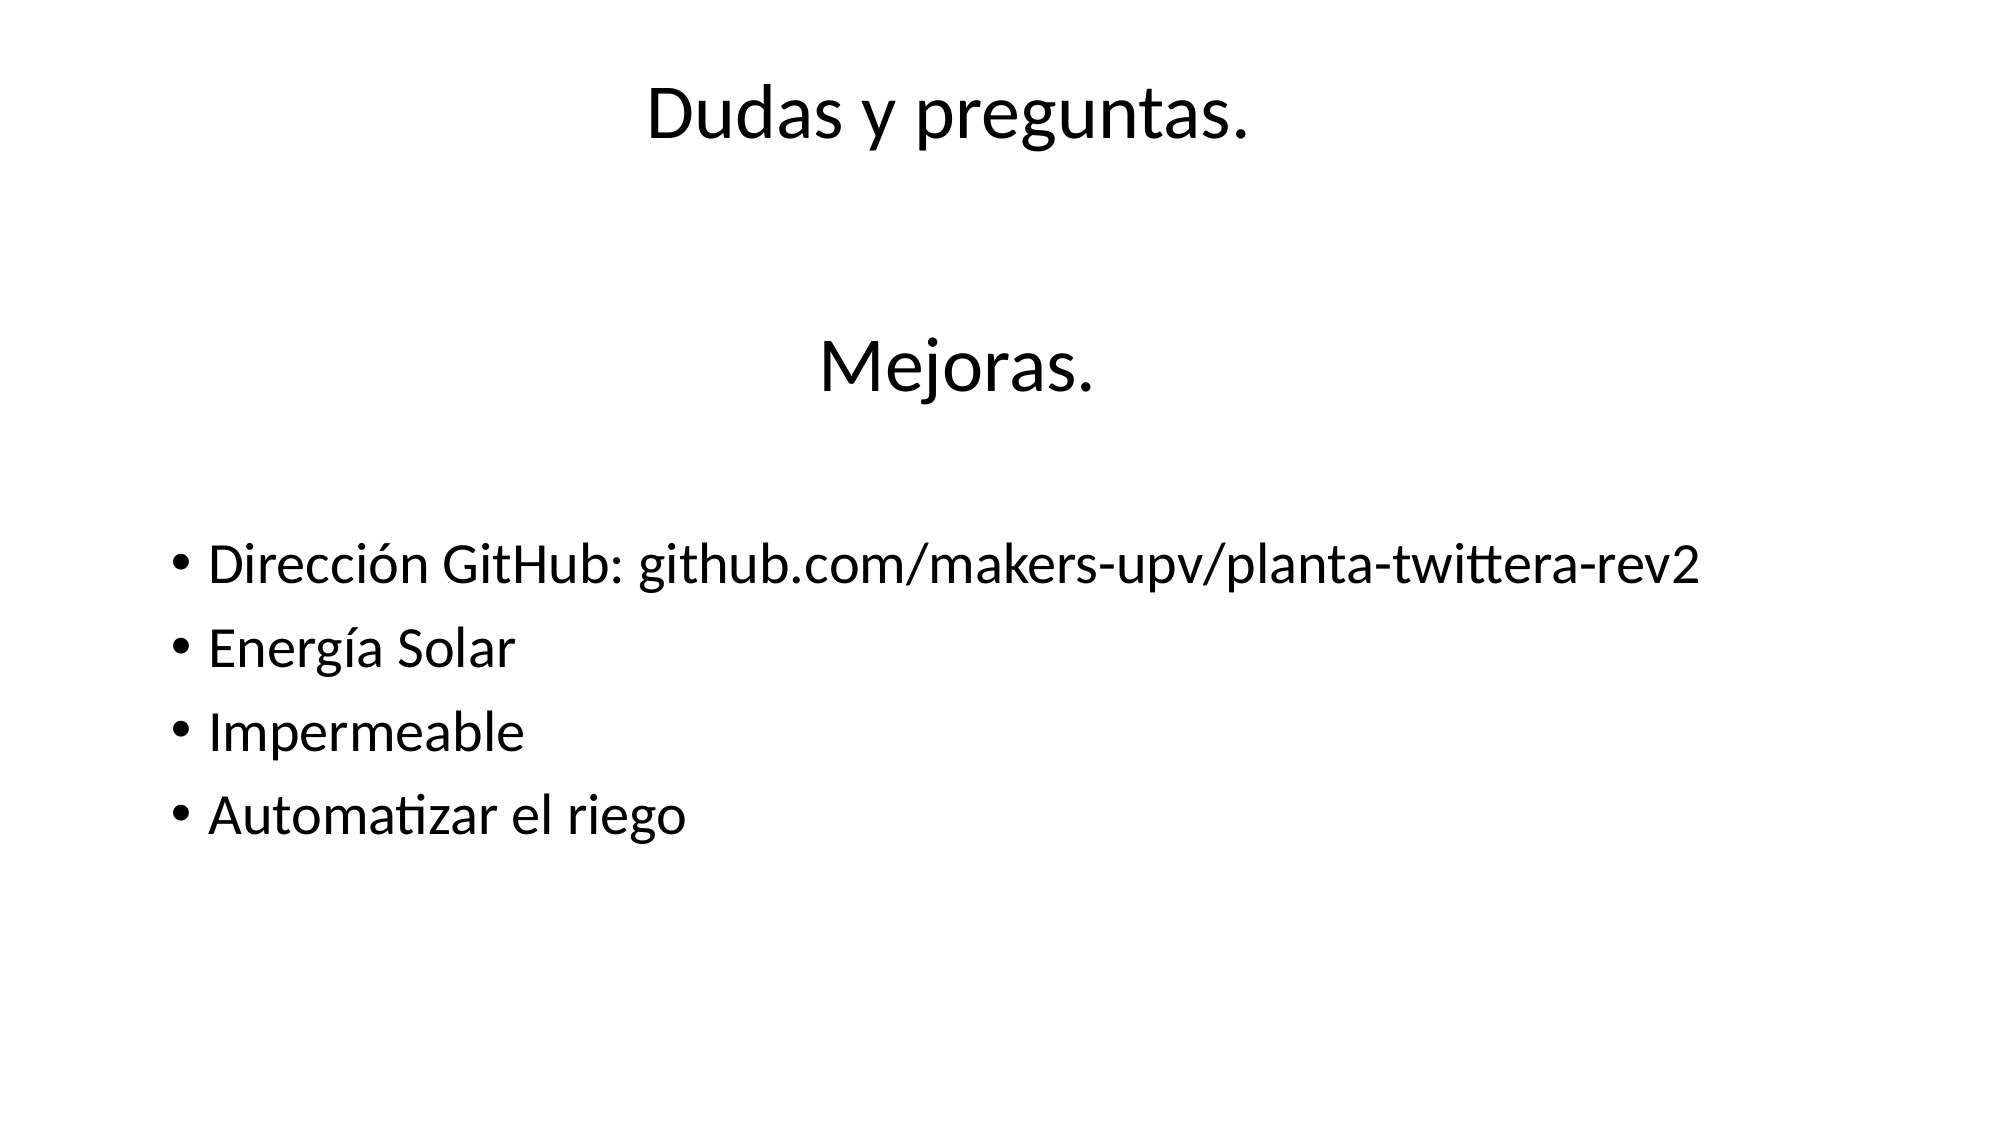

# Dudas y preguntas. Mejoras.
Dirección GitHub: github.com/makers-upv/planta-twittera-rev2
Energía Solar
Impermeable
Automatizar el riego